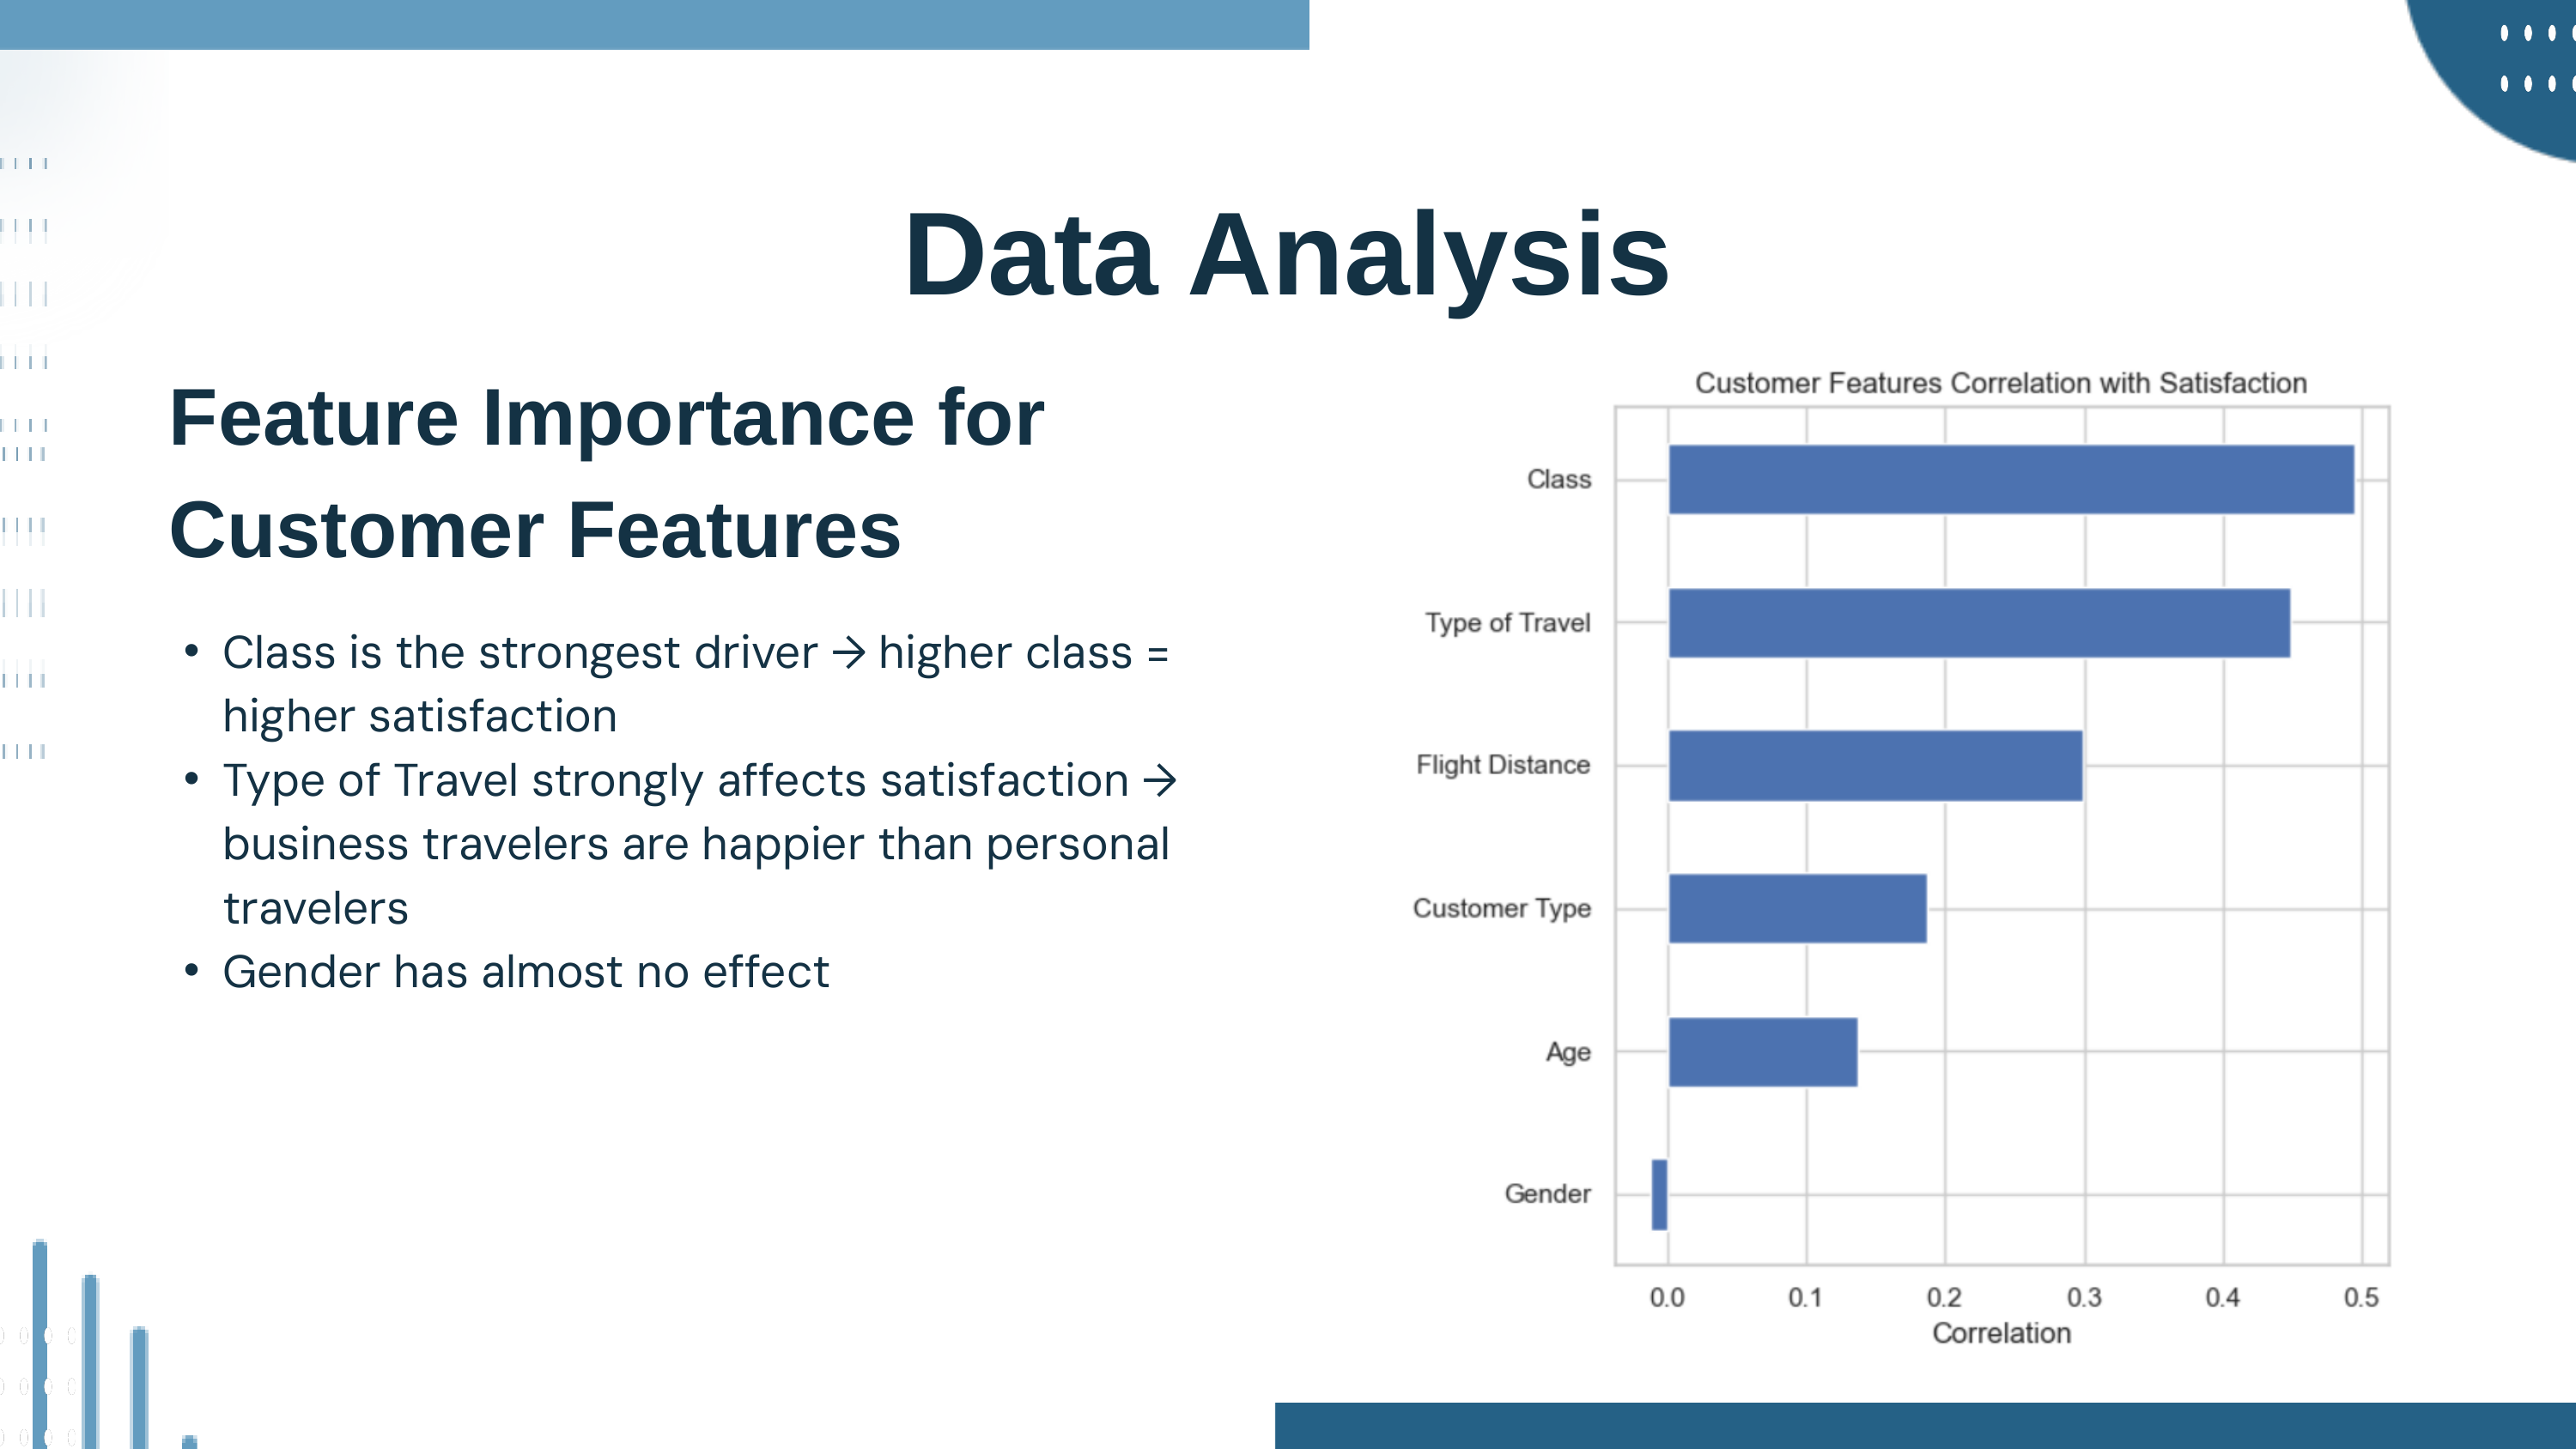

Data Analysis

Feature Importance for Customer Features

Class is the strongest driver → higher class = higher satisfaction
Type of Travel strongly affects satisfaction → business travelers are happier than personal travelers
Gender has almost no effect